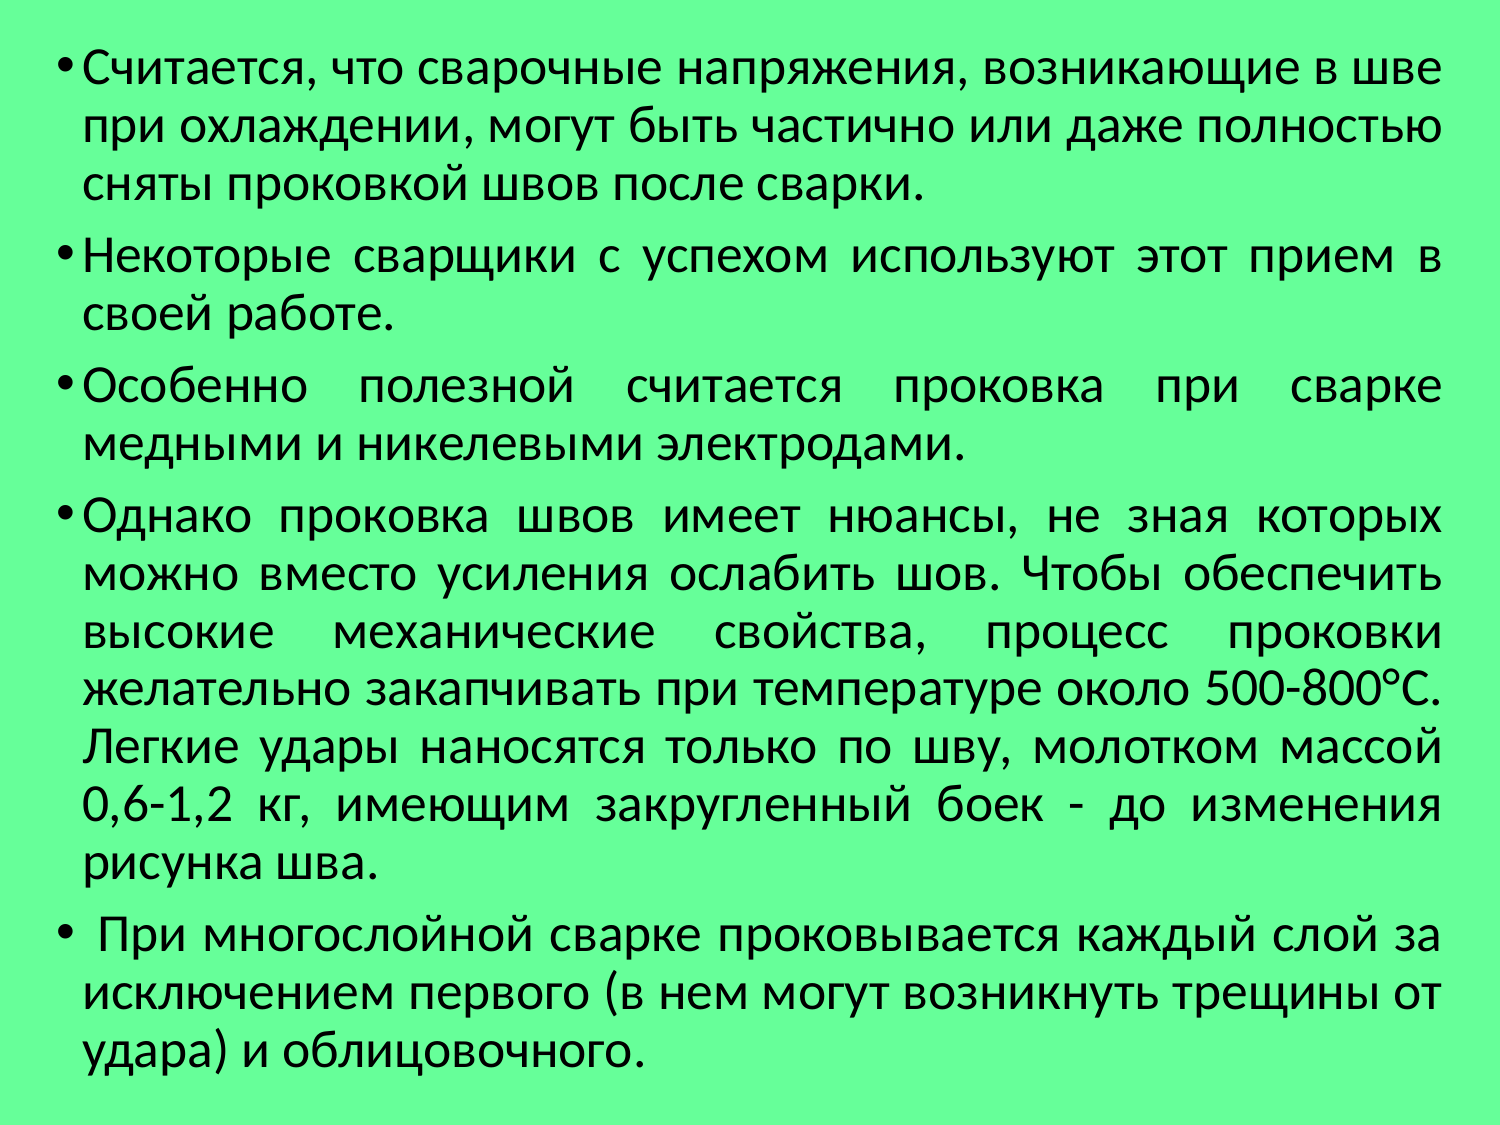

Считается, что сварочные напряжения, возникающие в шве при охлаждении, могут быть частично или даже полностью сняты проковкой швов после сварки.
Некоторые сварщики с успехом используют этот прием в своей работе.
Особенно полезной считается проковка при сварке медными и никелевыми электродами.
Однако проковка швов имеет нюансы, не зная которых можно вместо усиления ослабить шов. Чтобы обеспечить высокие механические свойства, процесс проковки желательно закапчивать при температуре около 500-800°С. Легкие удары наносятся только по шву, молотком массой 0,6-1,2 кг, имеющим закругленный боек - до изменения рисунка шва.
 При многослойной сварке проковывается каждый слой за исключением первого (в нем могут возникнуть трещины от удара) и облицовочного.